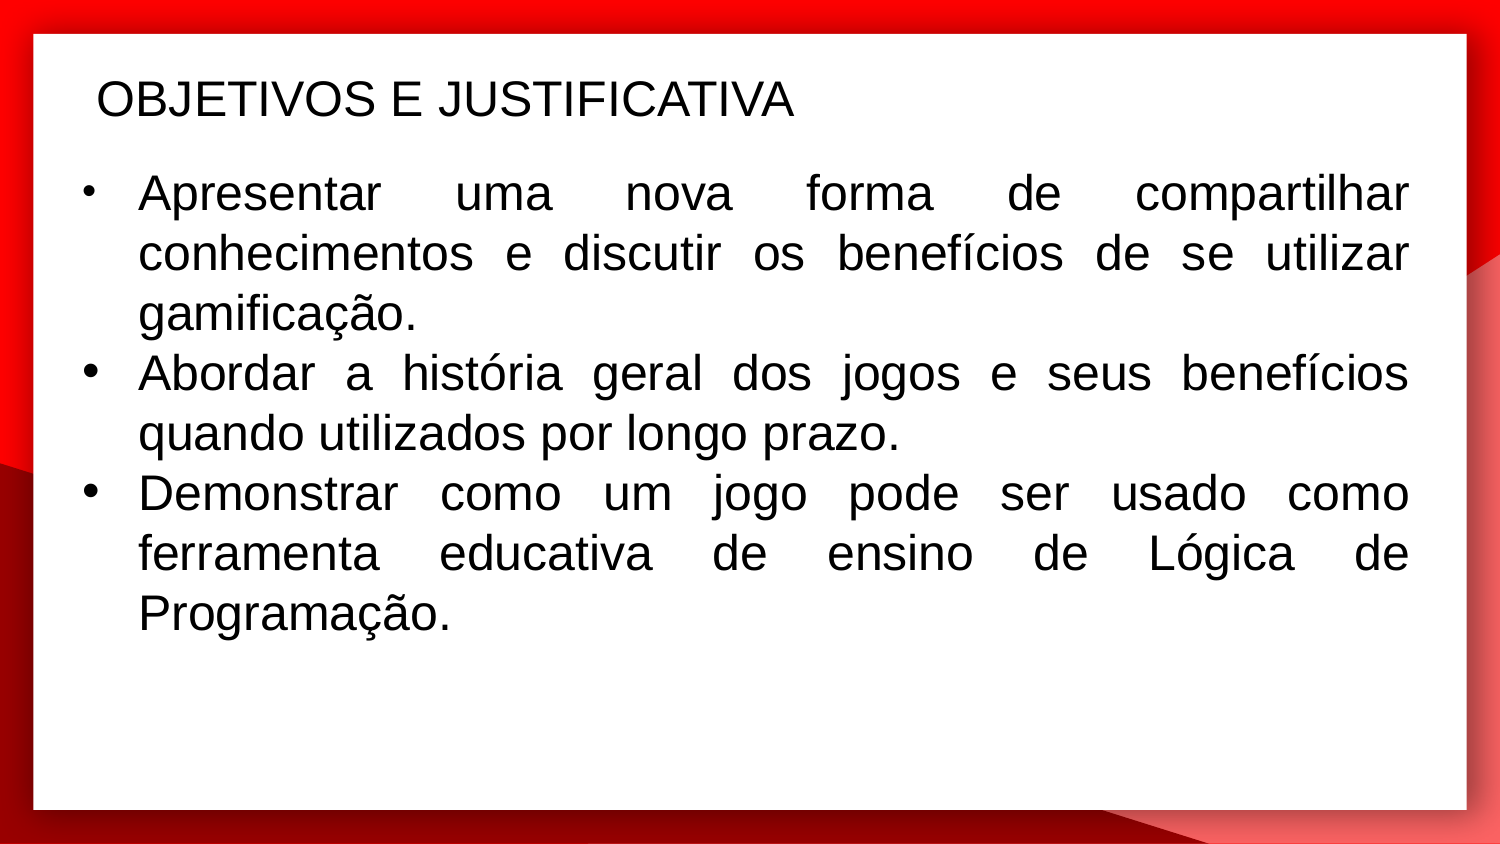

OBJETIVOS E JUSTIFICATIVA
Apresentar uma nova forma de compartilhar conhecimentos e discutir os benefícios de se utilizar gamificação.
Abordar a história geral dos jogos e seus benefícios quando utilizados por longo prazo.
Demonstrar como um jogo pode ser usado como ferramenta educativa de ensino de Lógica de Programação.